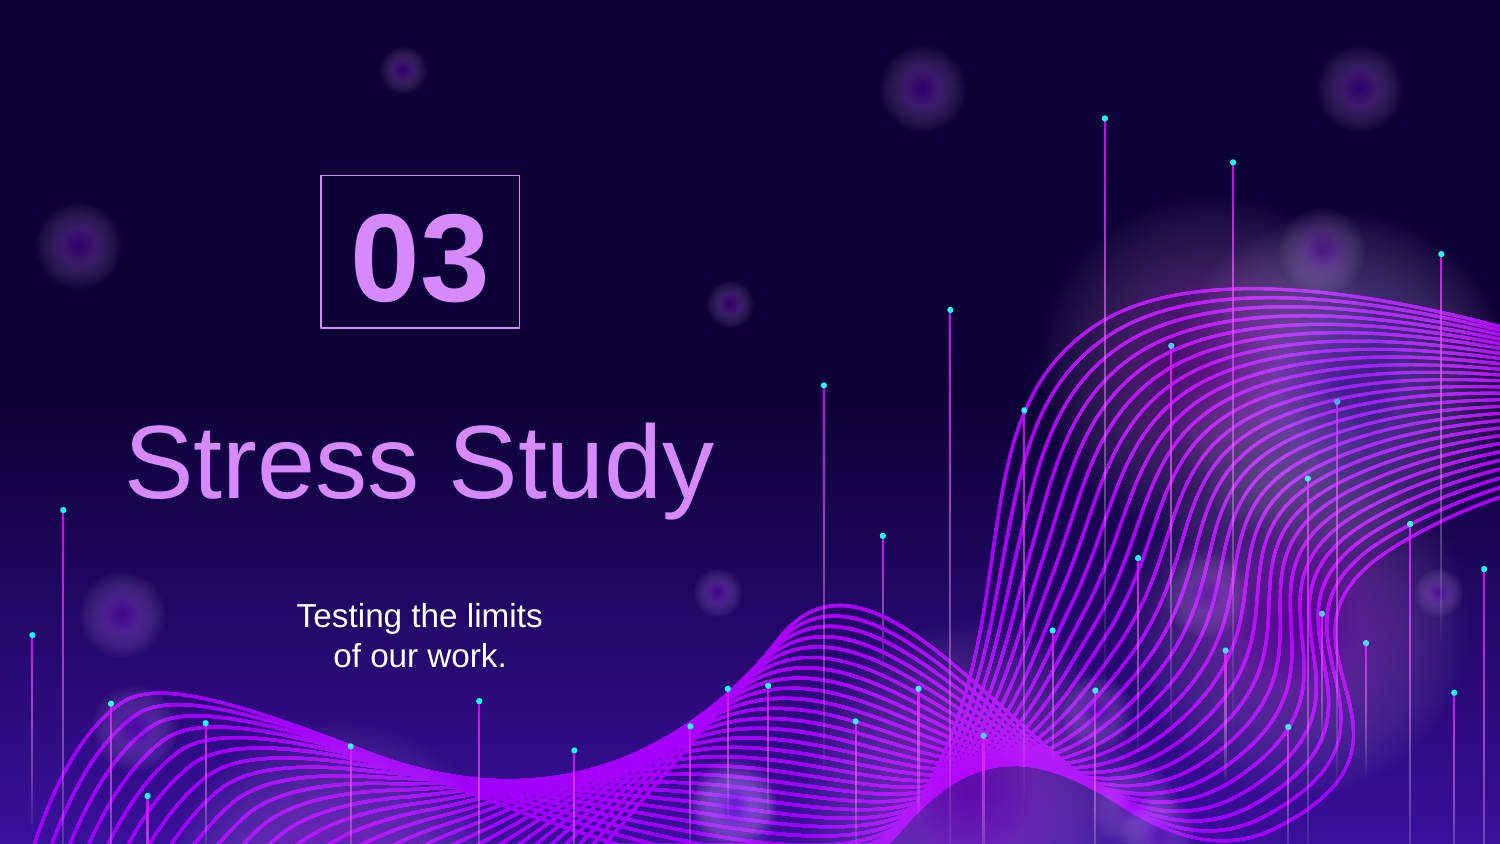

03

# Stress Study

Testing the limits
of our work.